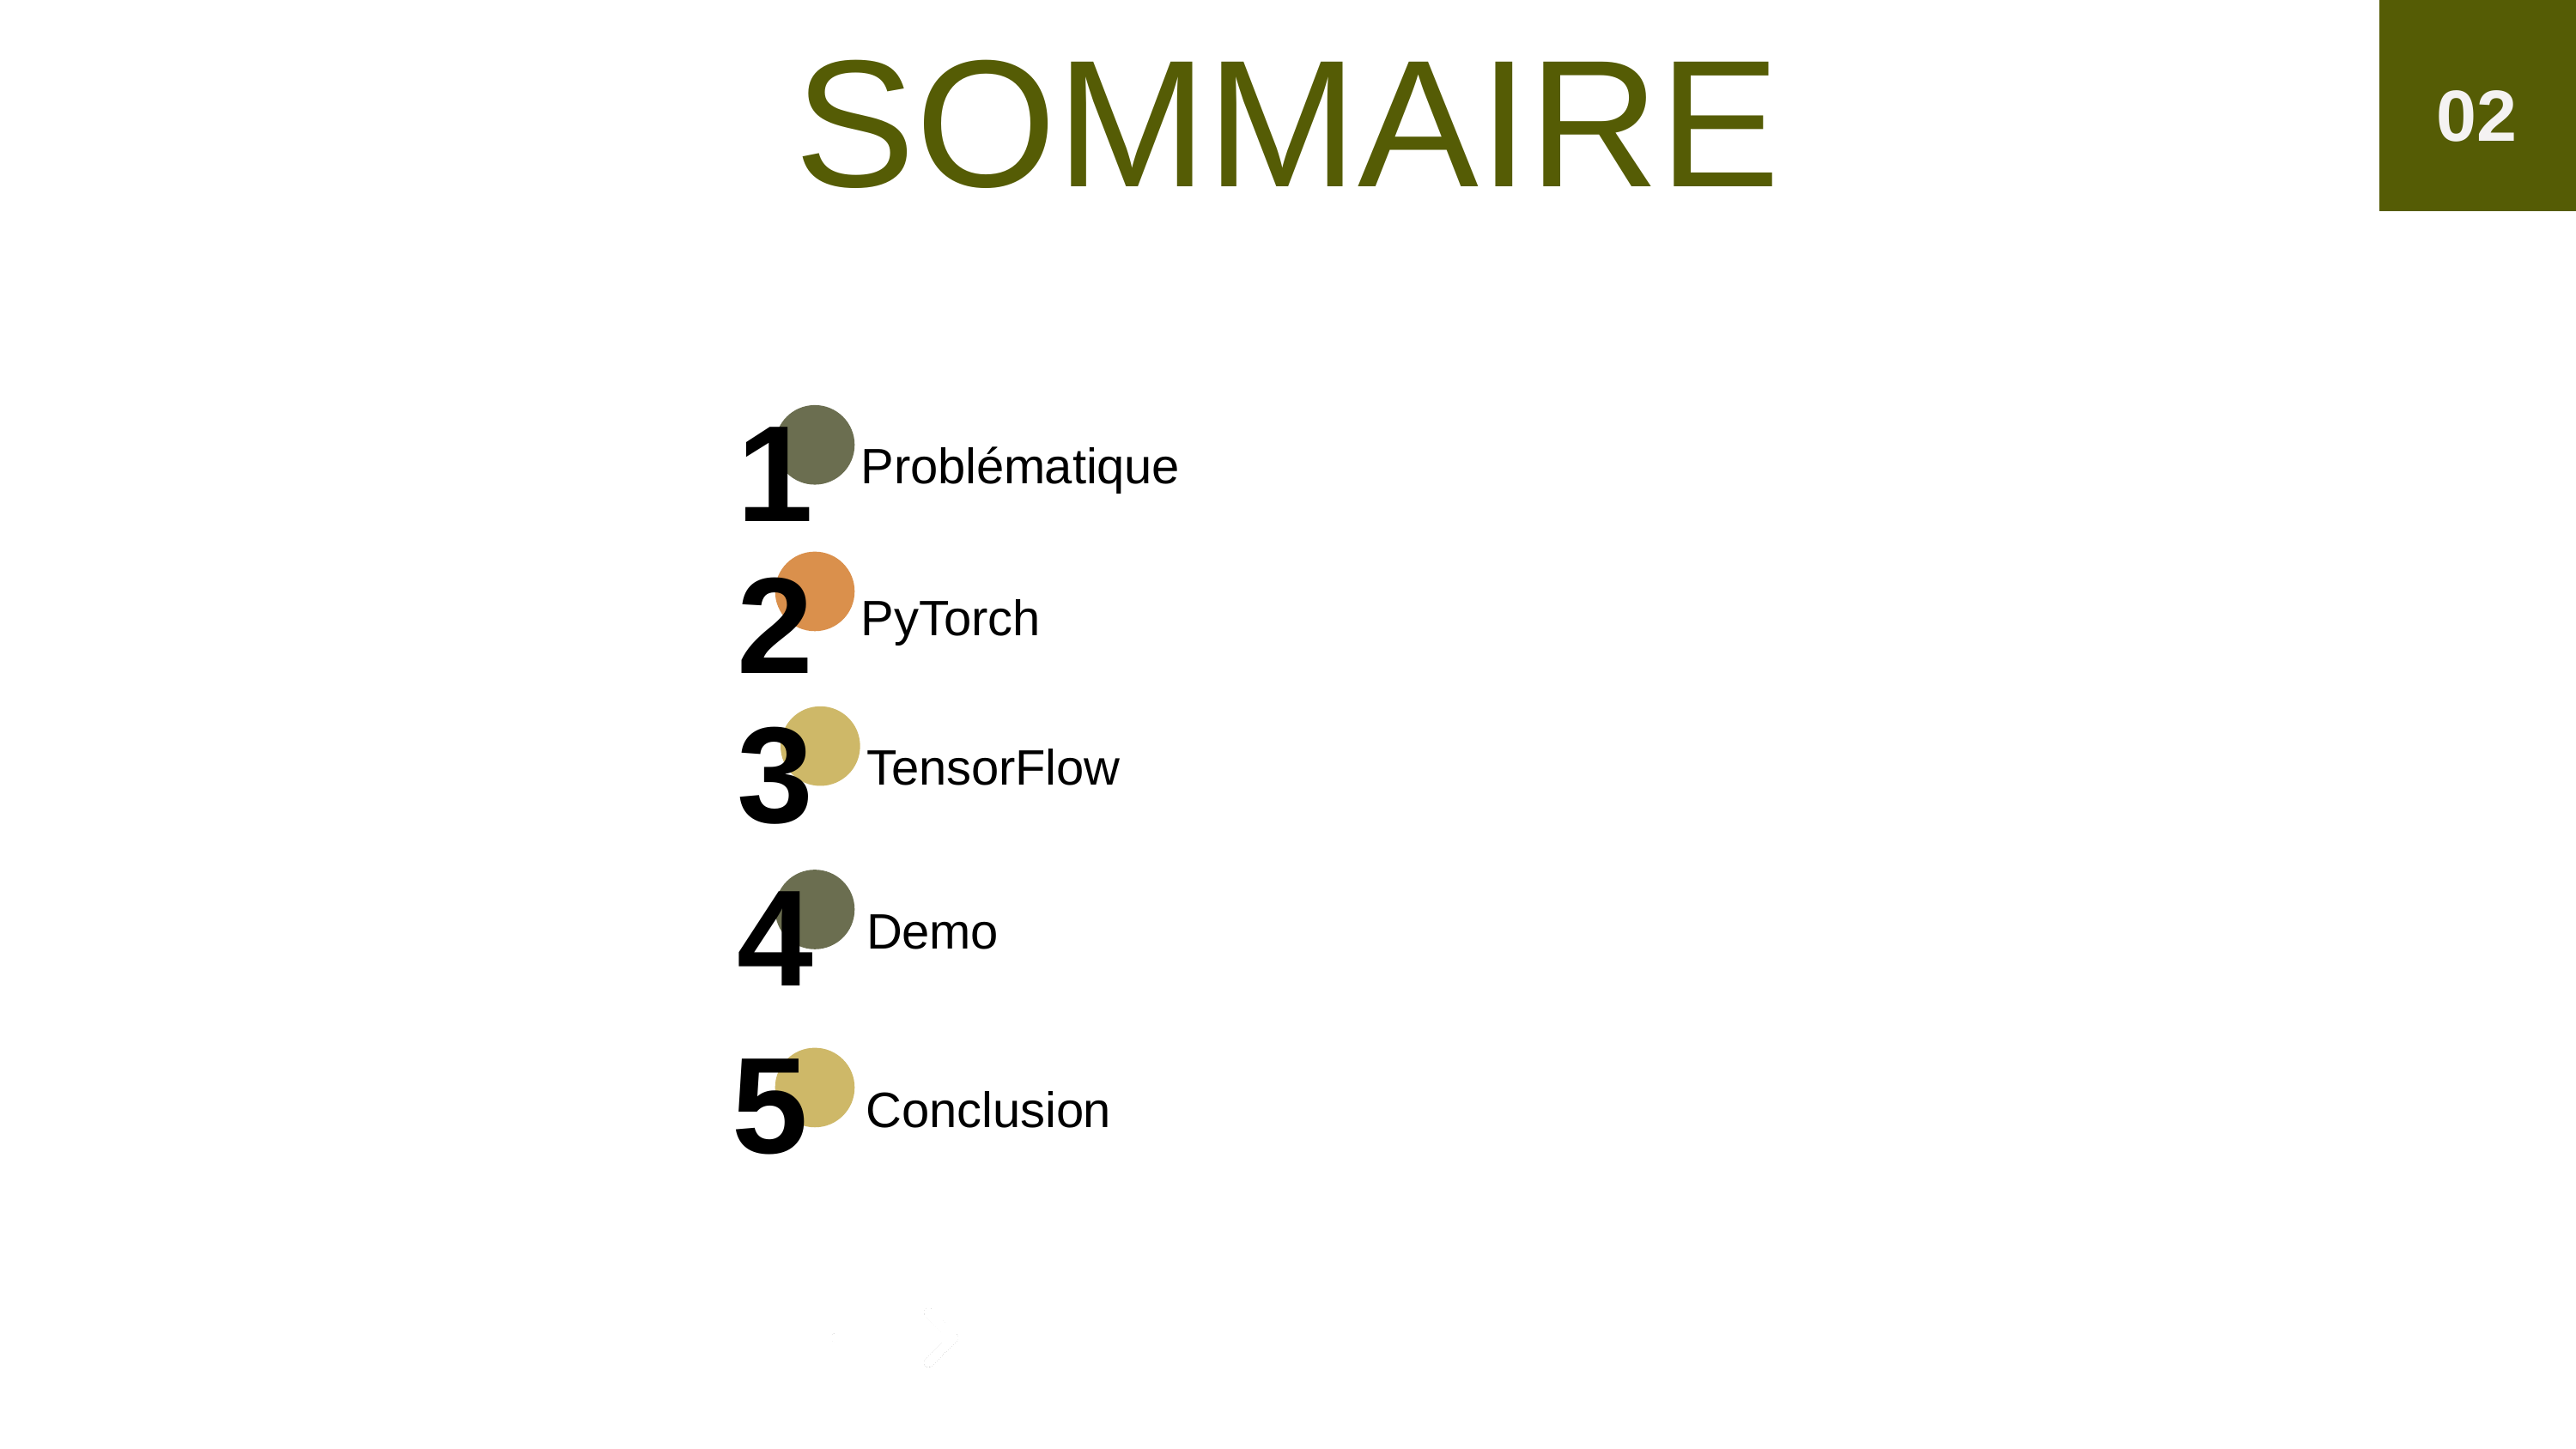

02
SOMMAIRE
1
Problématique

2
PyTorch

3
TensorFlow

4
Demo

5
Conclusion